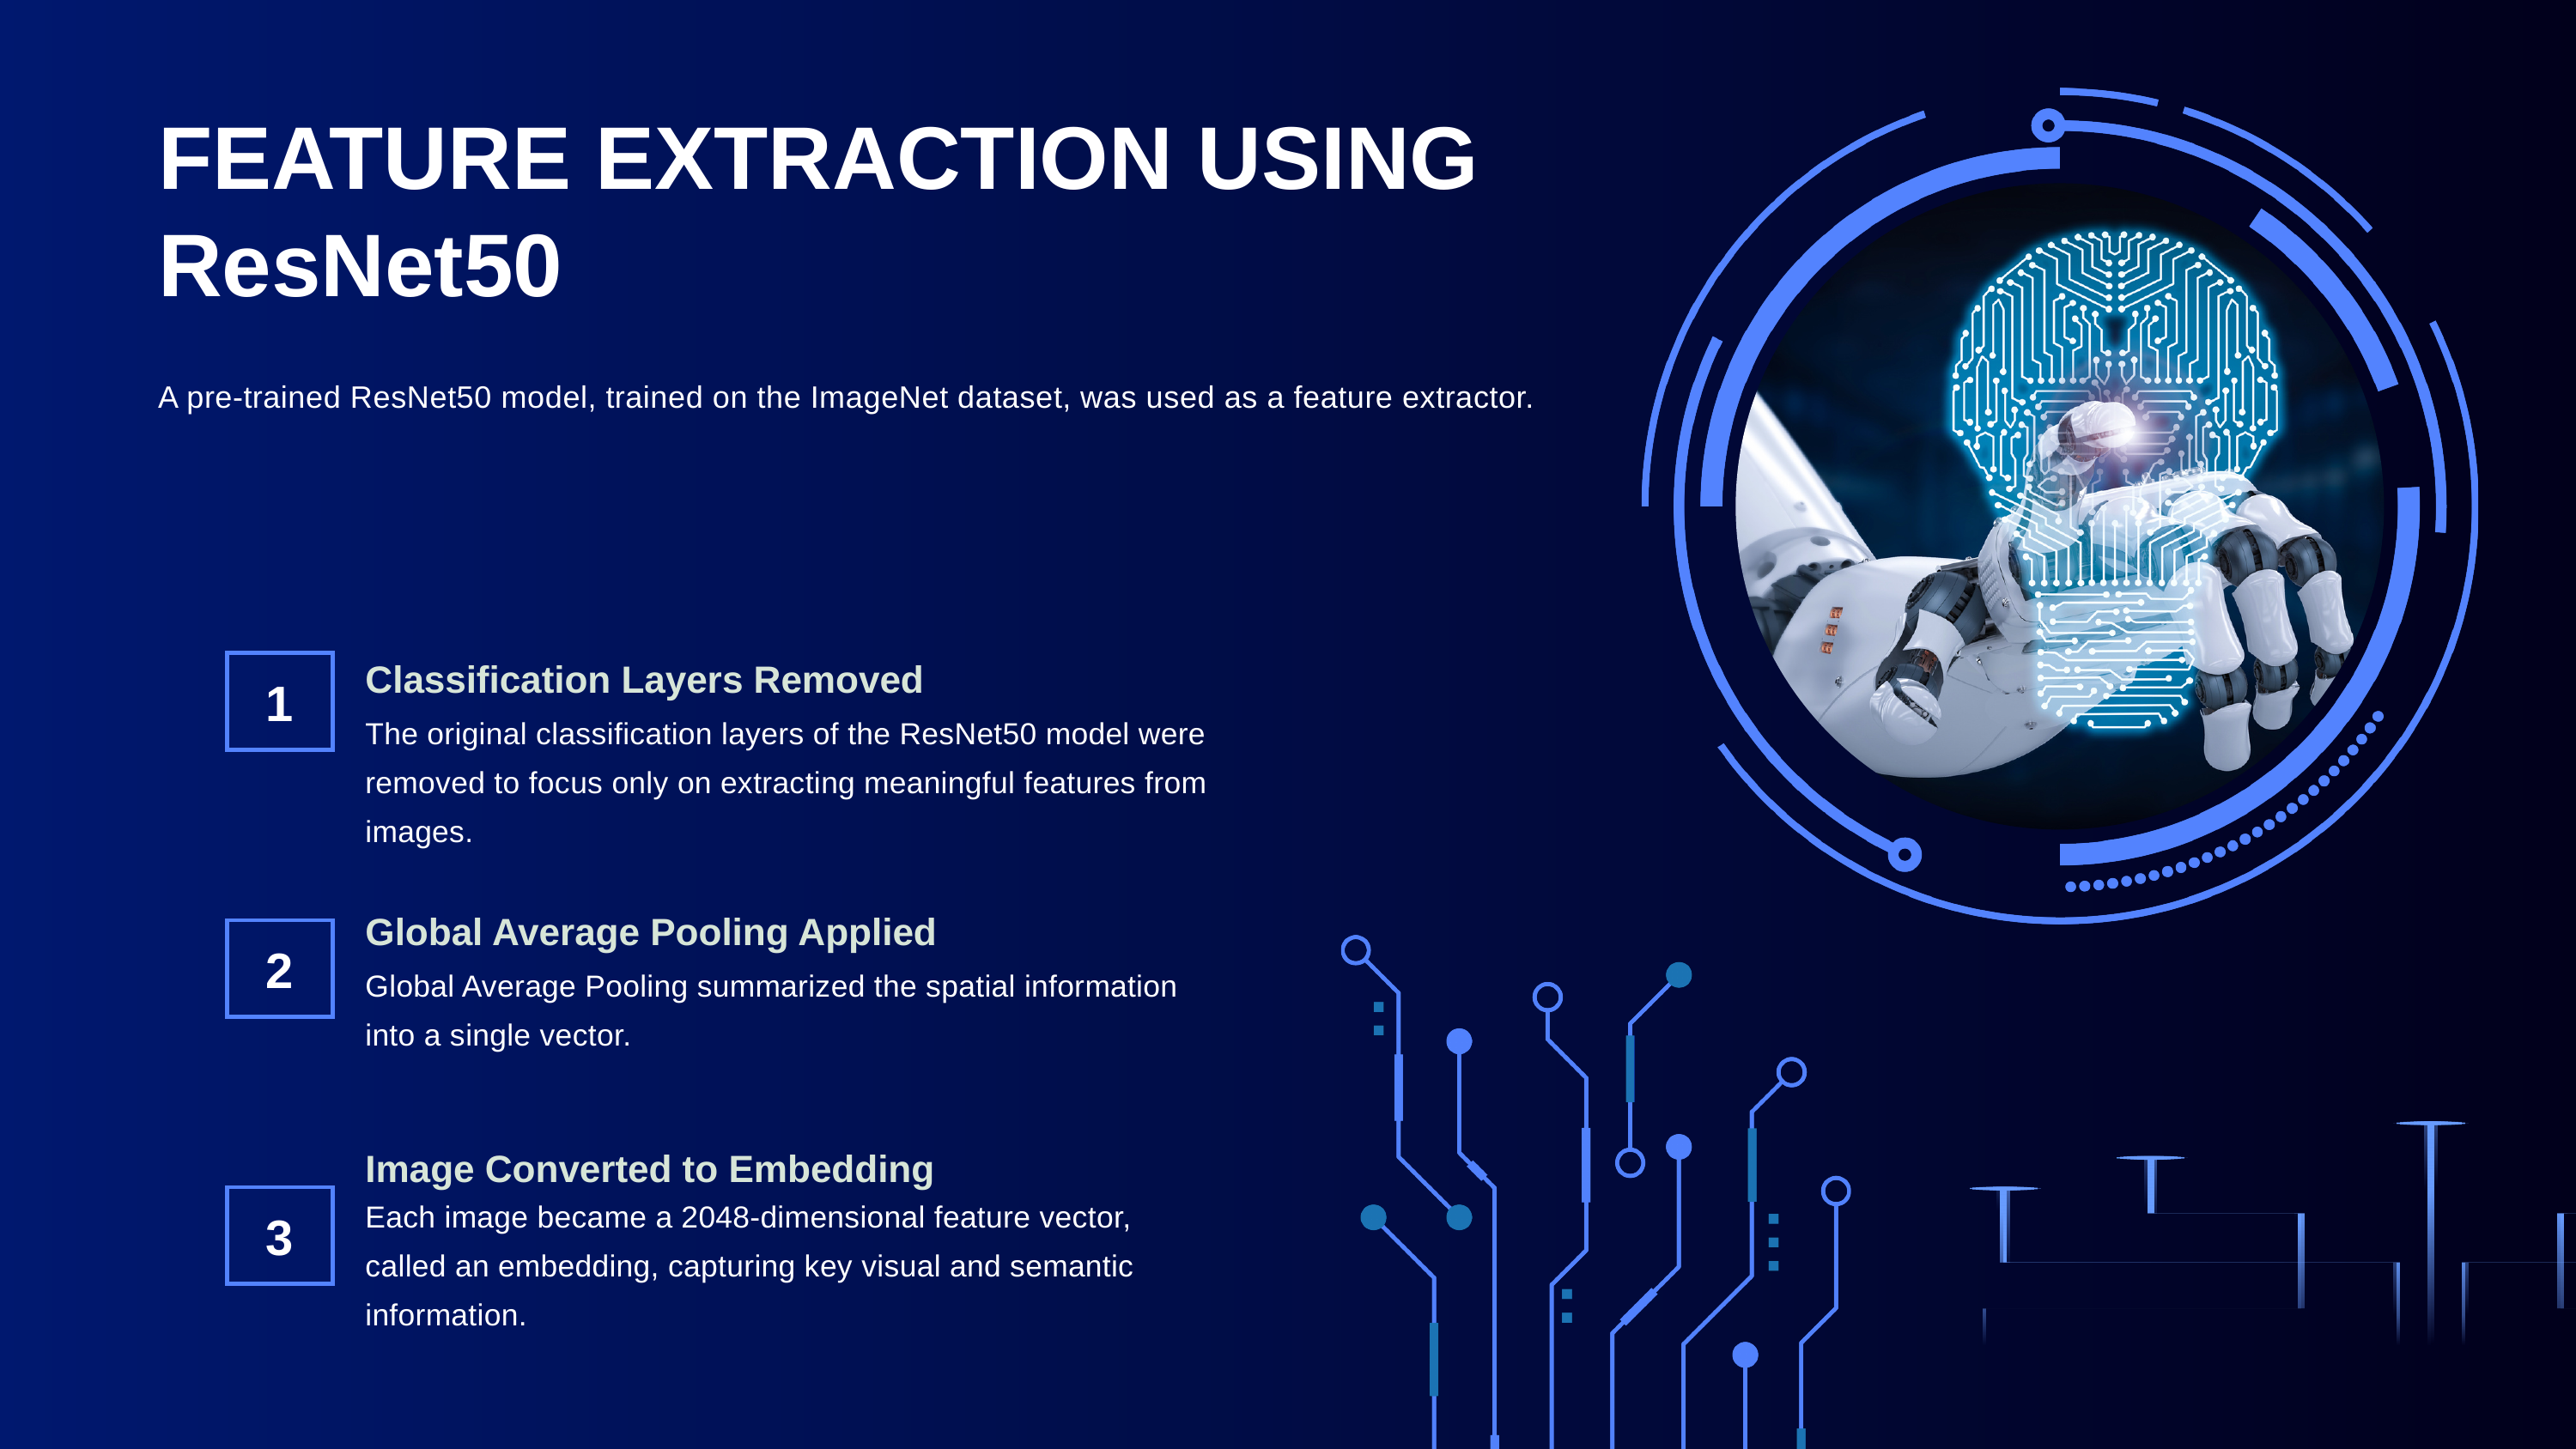

FEATURE EXTRACTION USING ResNet50

A pre-trained ResNet50 model, trained on the ImageNet dataset, was used as a feature extractor.
Classification Layers Removed

1
The original classification layers of the ResNet50 model were removed to focus only on extracting meaningful features from images.

Global Average Pooling Applied

2

Global Average Pooling summarized the spatial information into a single vector.
Image Converted to Embedding
Each image became a 2048-dimensional feature vector, called an embedding, capturing key visual and semantic information.

3